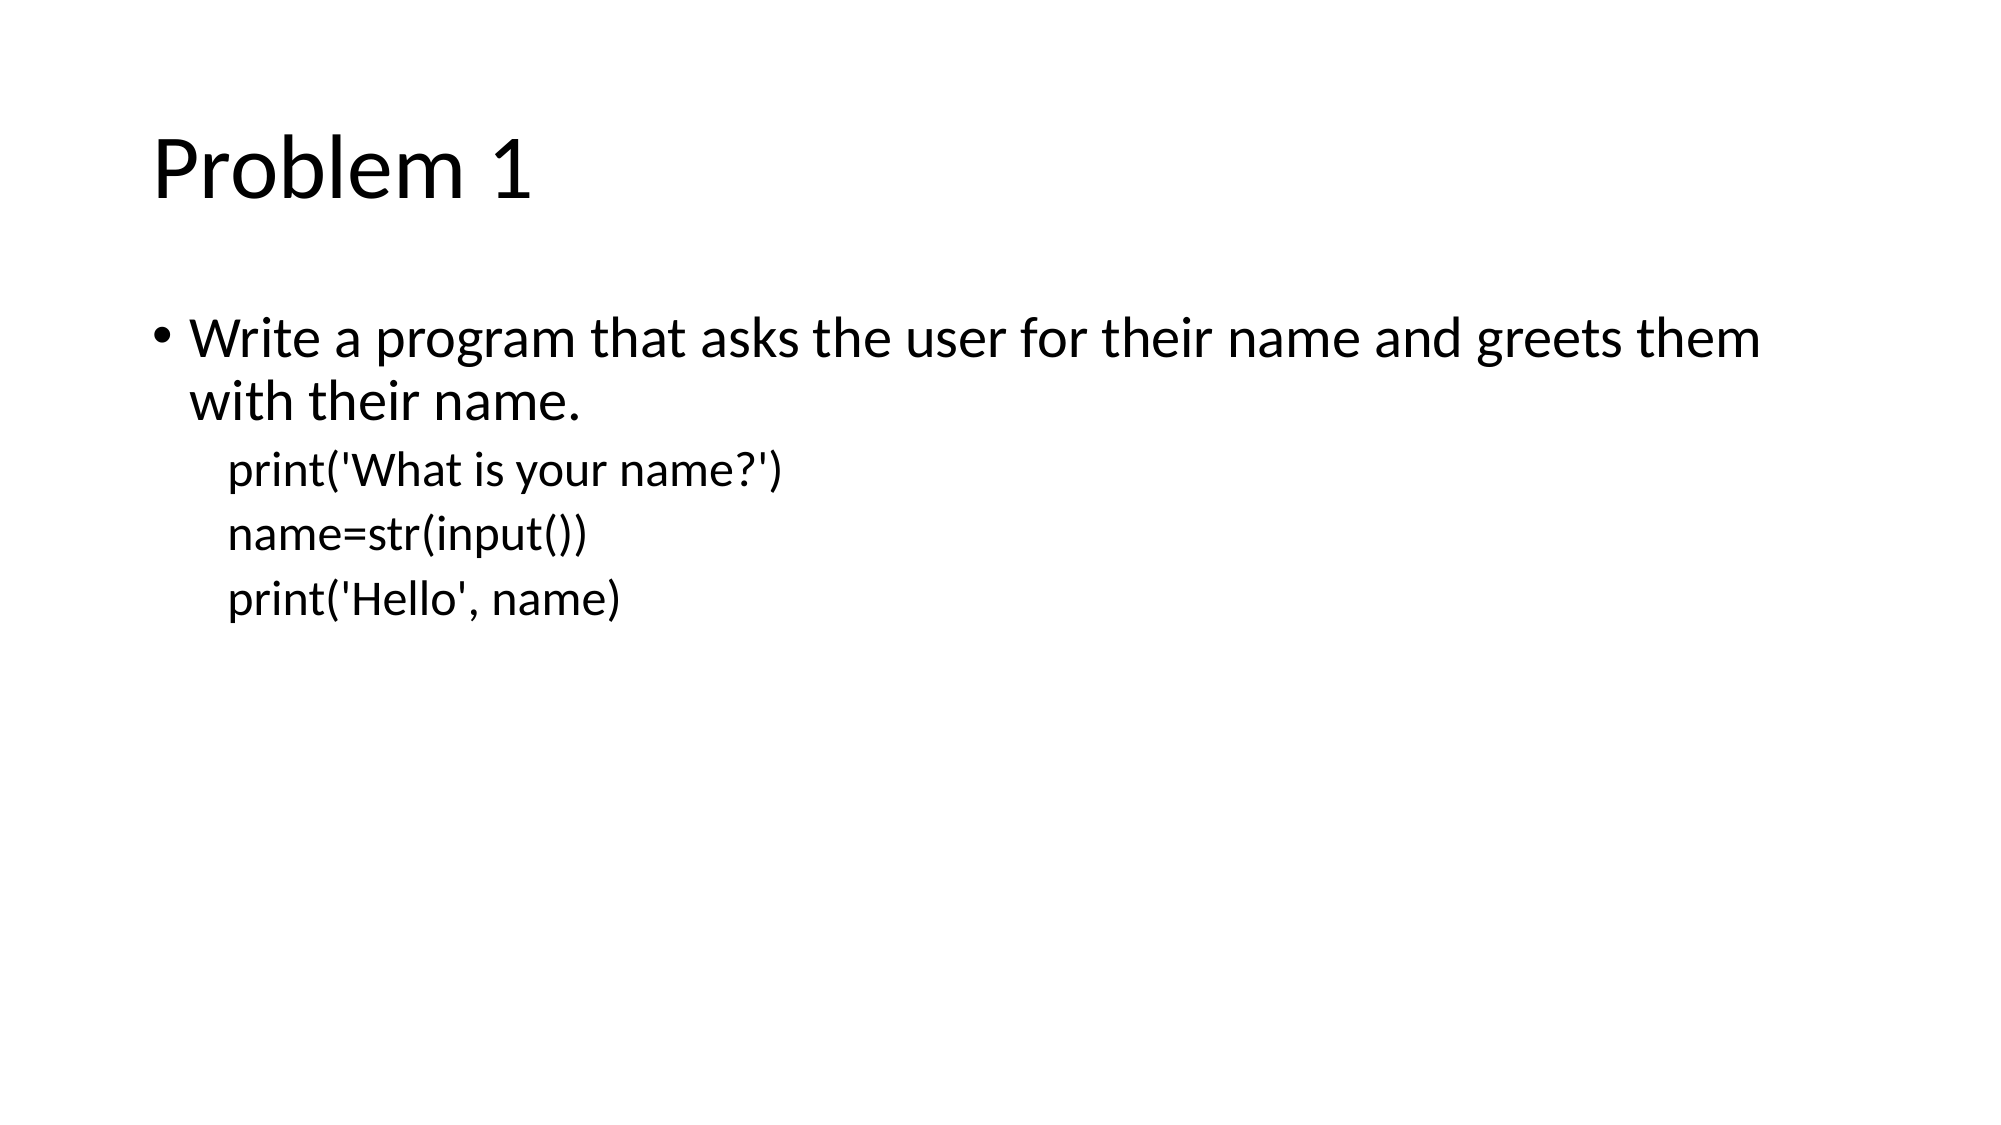

# Problem 1
Write a program that asks the user for their name and greets them with their name.
print('What is your name?')
name=str(input())
print('Hello', name)